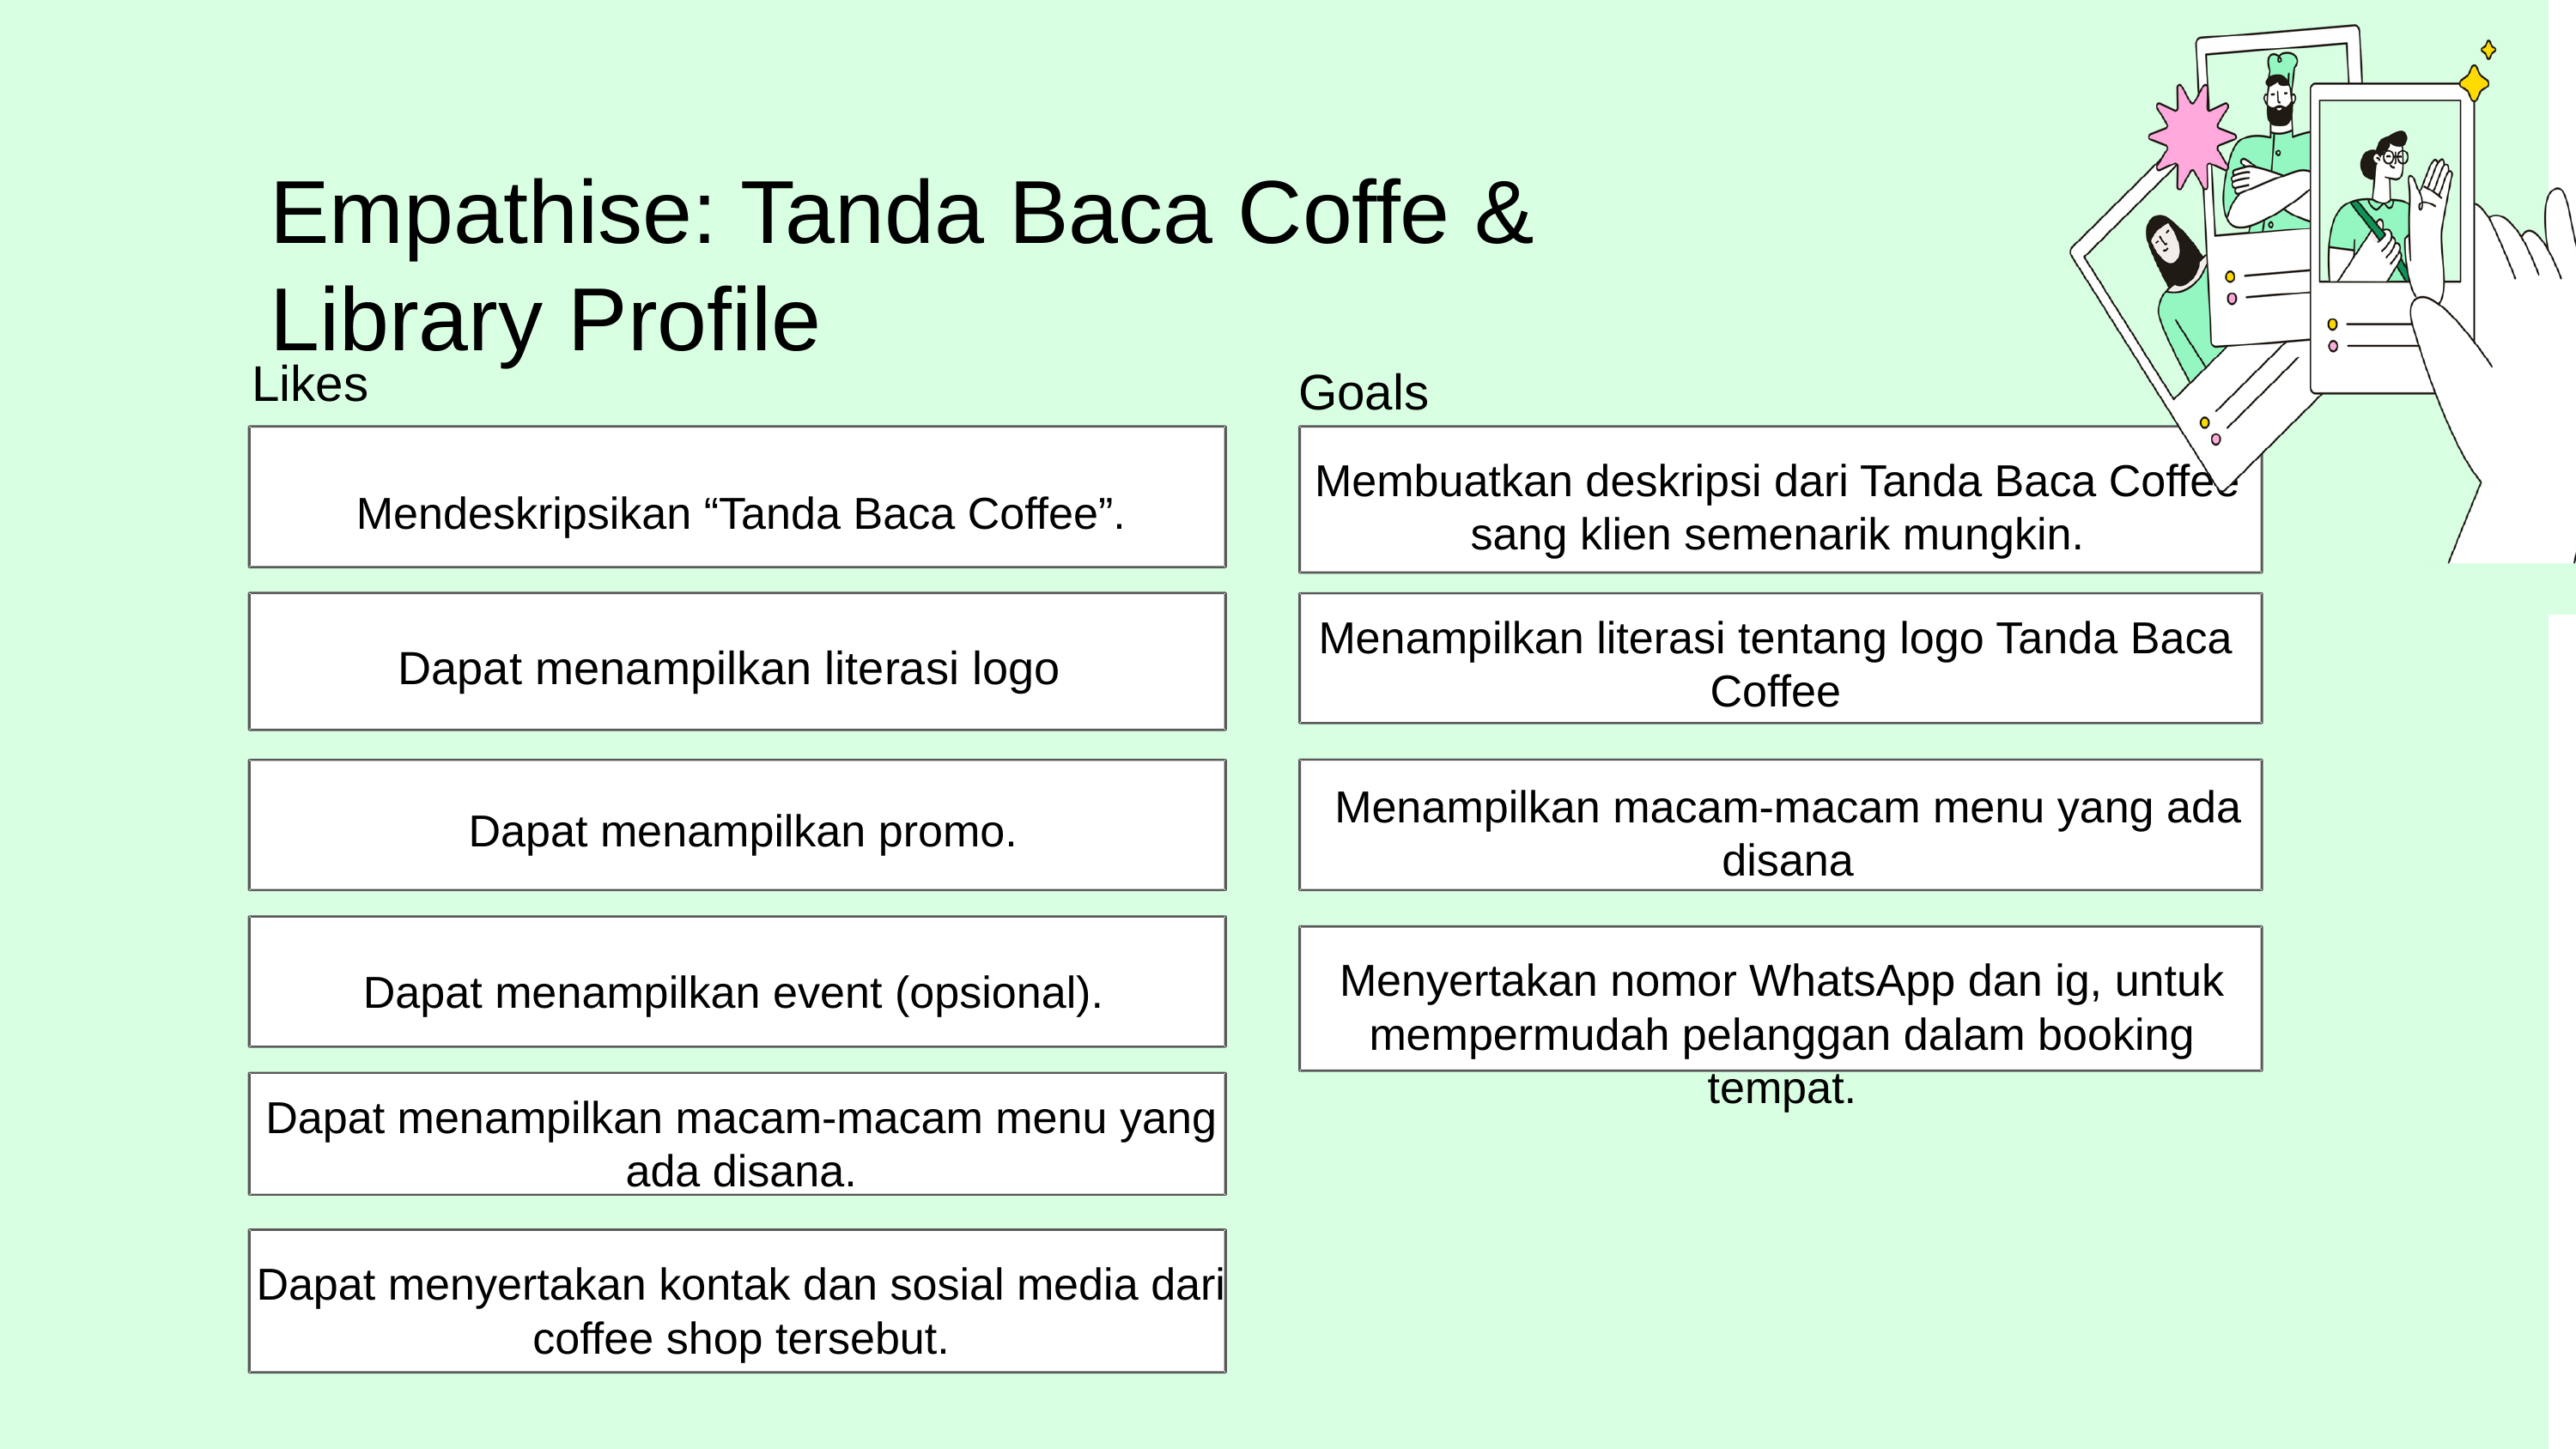

Empathise: Tanda Baca Coffe & Library Profile
Likes
Goals

Membuatkan deskripsi dari Tanda Baca Coffee sang klien semenarik mungkin.
Mendeskripsikan “Tanda Baca Coffee”.

Menampilkan literasi tentang logo Tanda Baca Coffee
Dapat menampilkan literasi logo

Menampilkan macam-macam menu yang ada disana
Dapat menampilkan promo.

Dapat menampilkan event (opsional).
Menyertakan nomor WhatsApp dan ig, untuk mempermudah pelanggan dalam booking tempat.

Dapat menampilkan macam-macam menu yang ada disana.

Dapat menyertakan kontak dan sosial media dari
coffee shop tersebut.